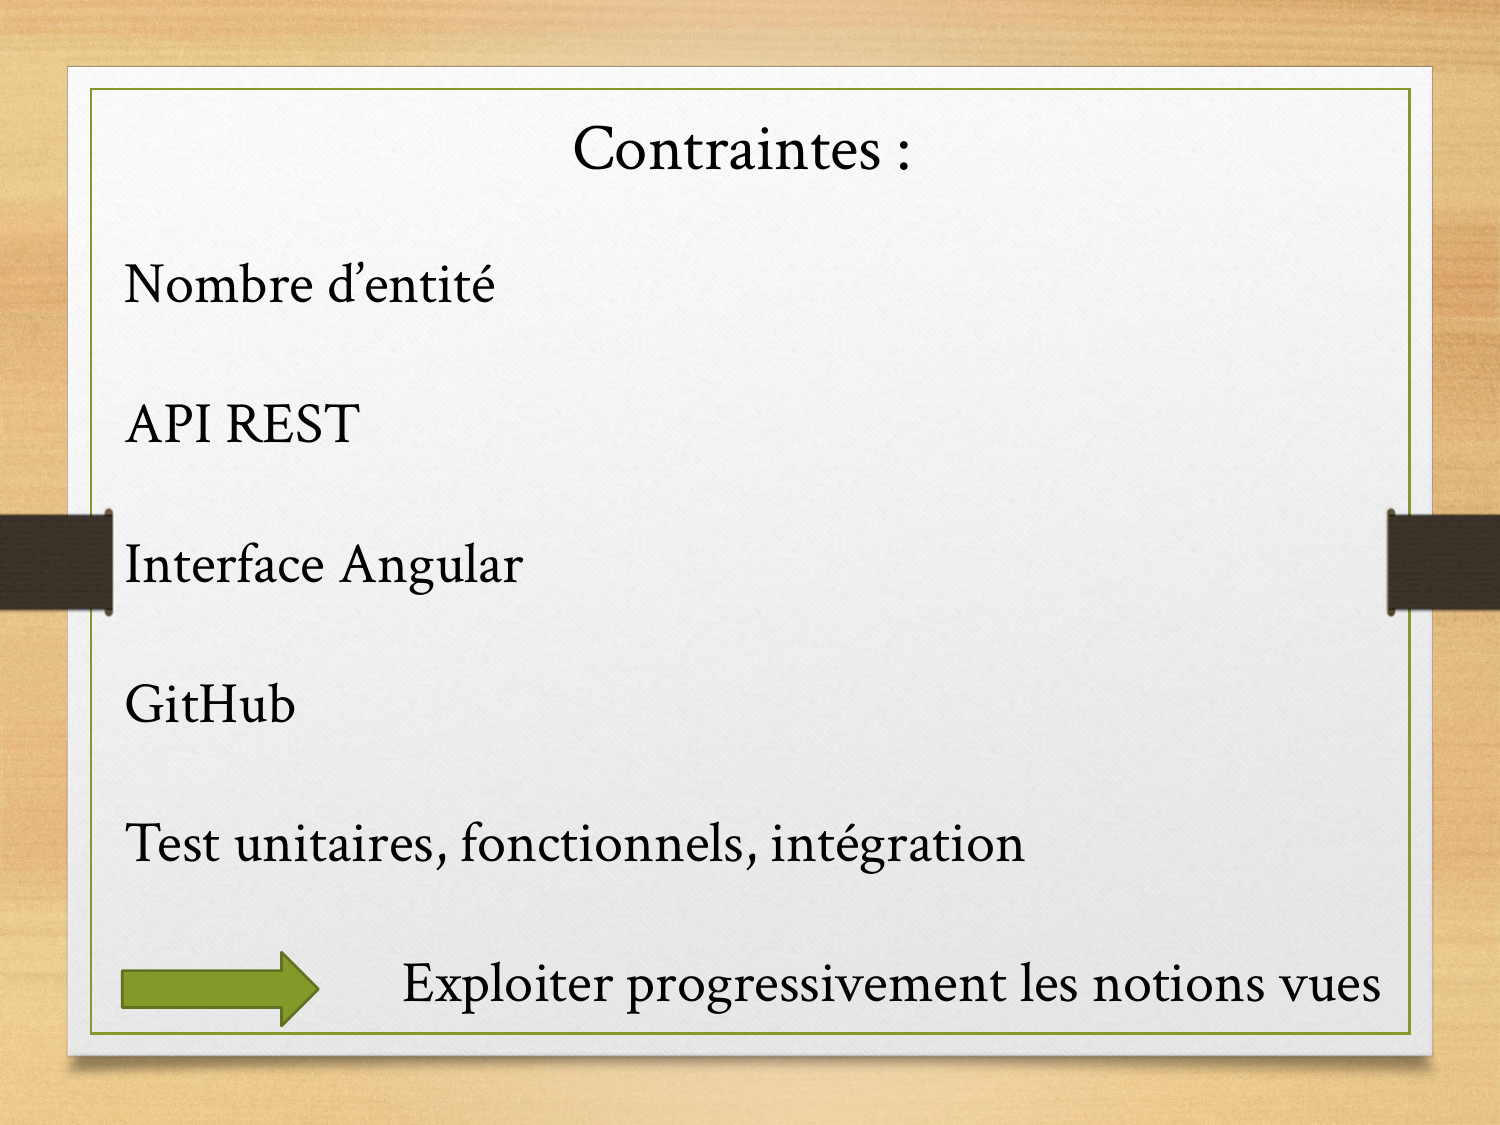

Contraintes :

Nombre d’entité

API REST

Interface Angular

GitHub

Test unitaires, fonctionnels, intégration

	Exploiter progressivement les notions vues